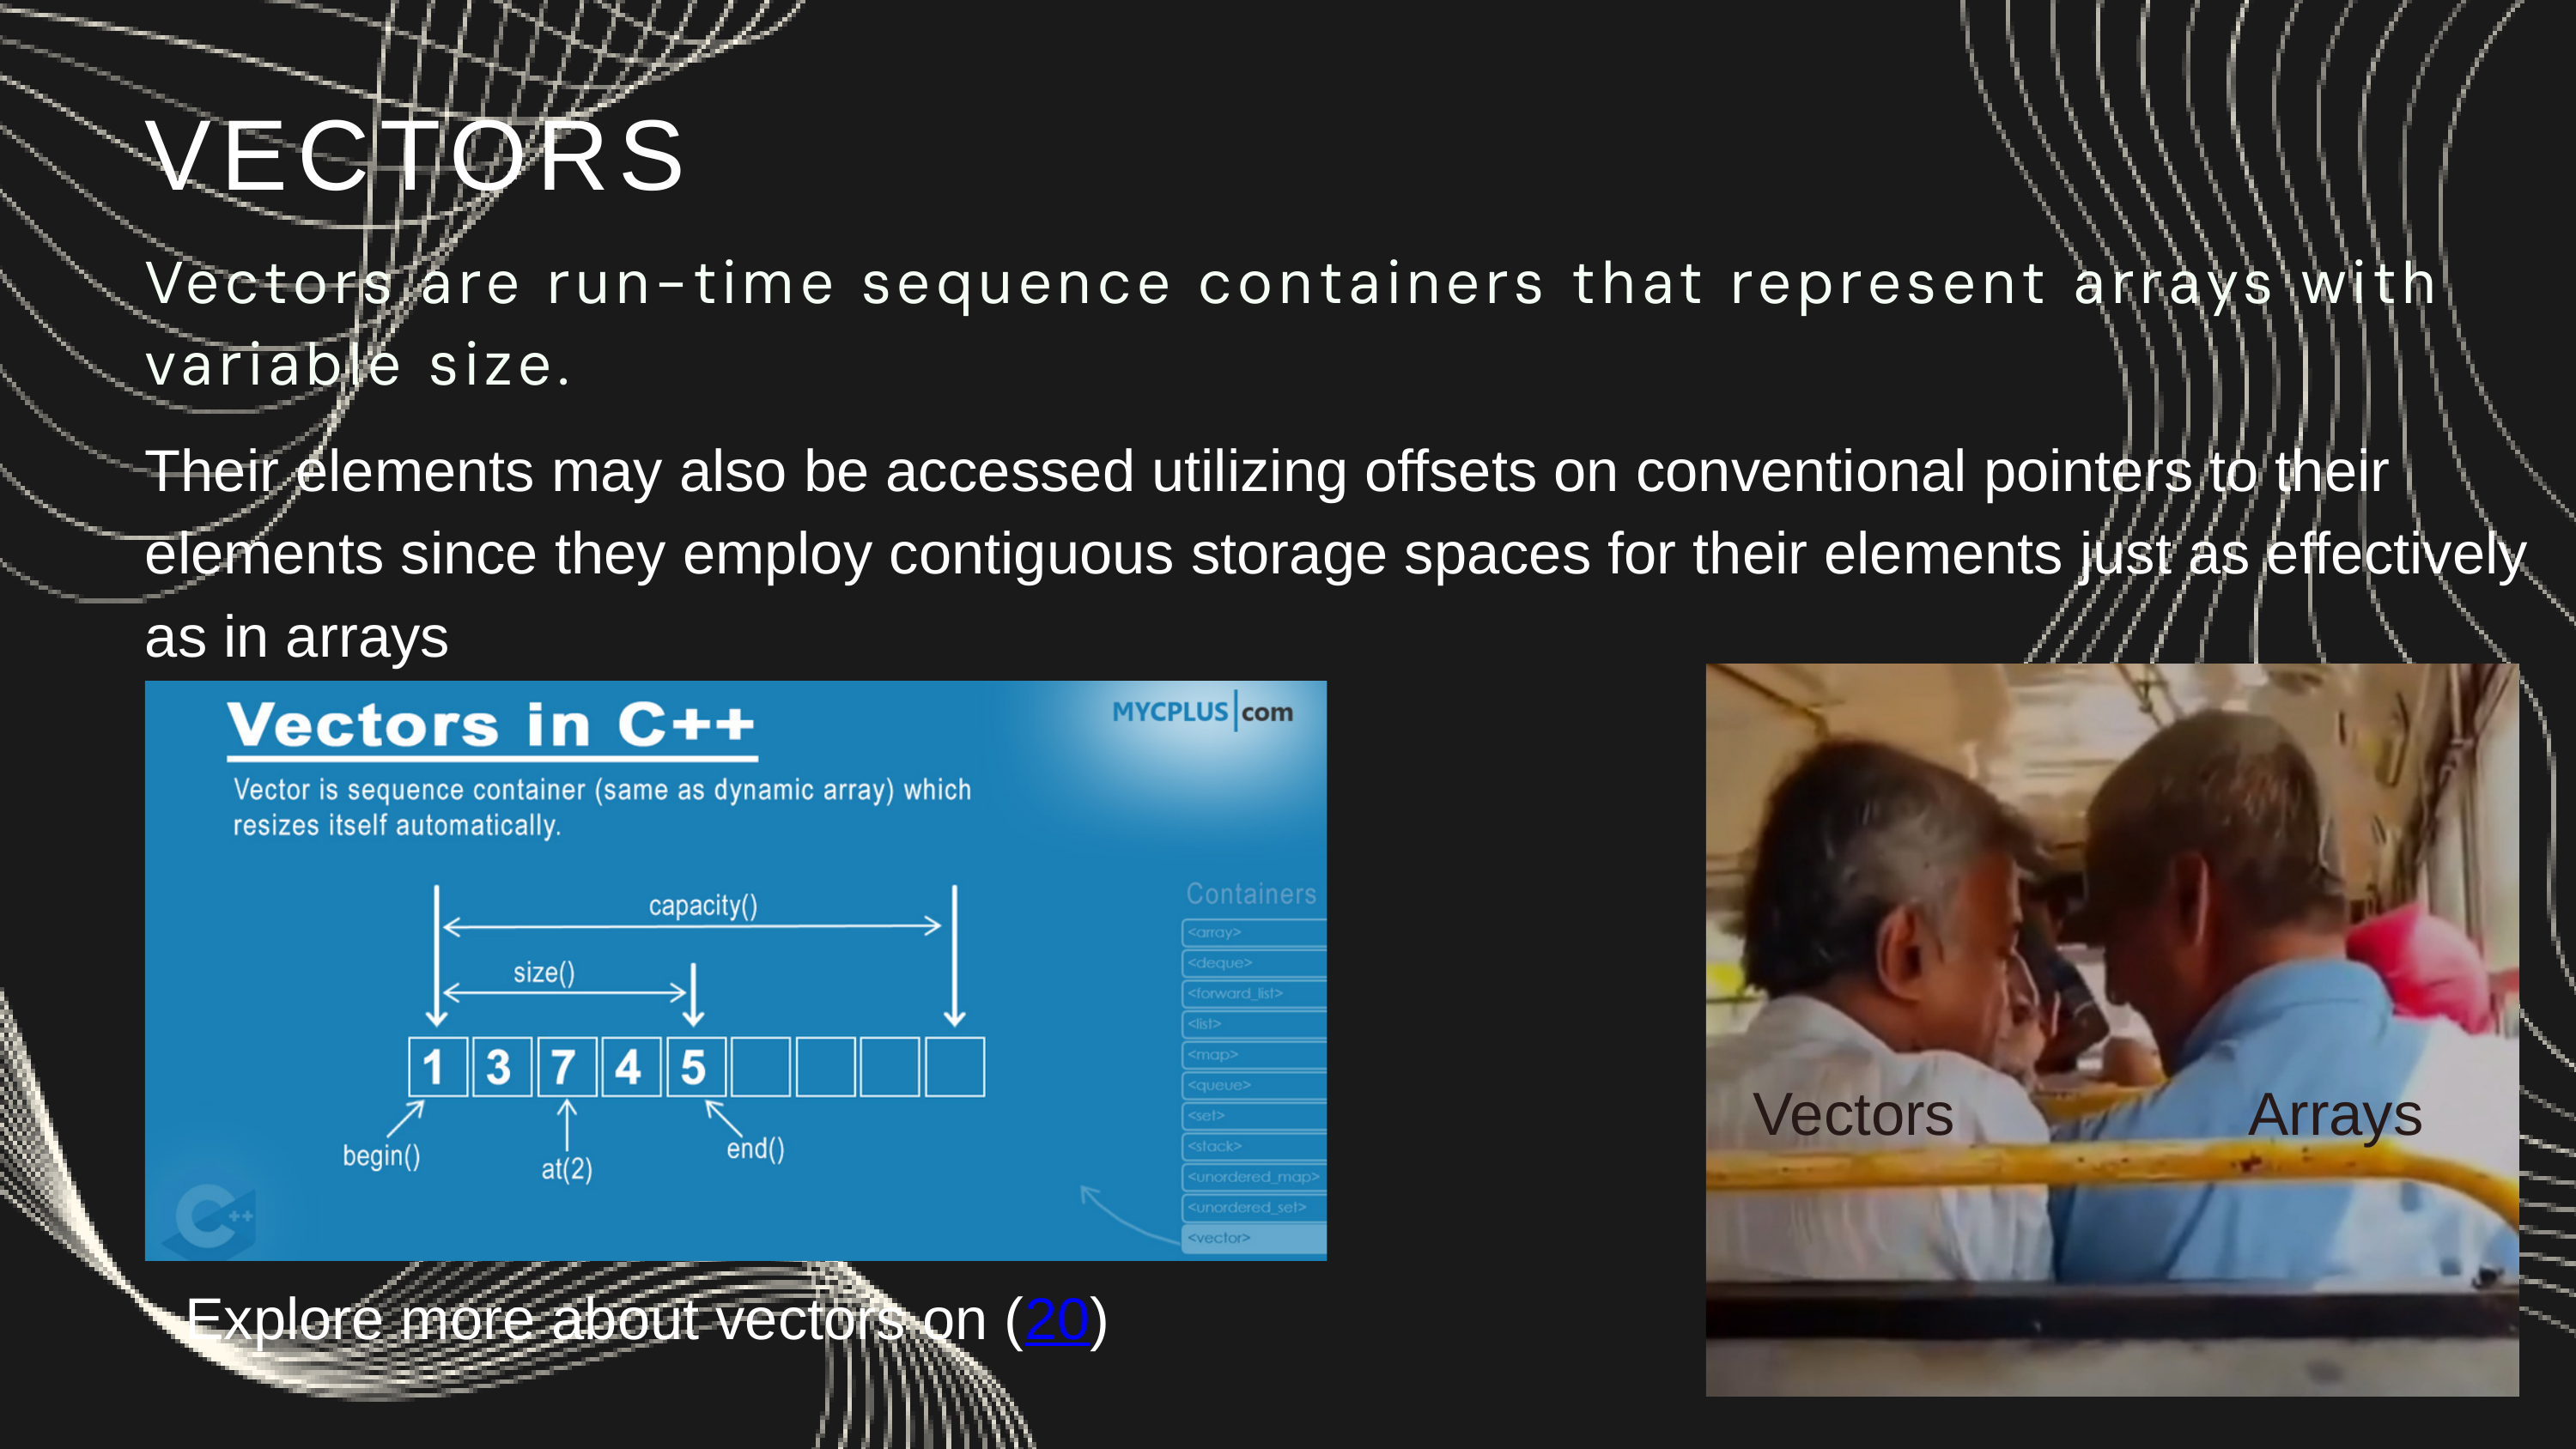

VECTORS
Vectors are run-time sequence containers that represent arrays with variable size.
Their elements may also be accessed utilizing offsets on conventional pointers to their elements since they employ contiguous storage spaces for their elements just as effectively as in arrays

Vectors
Arrays
Explore more about vectors on (20)